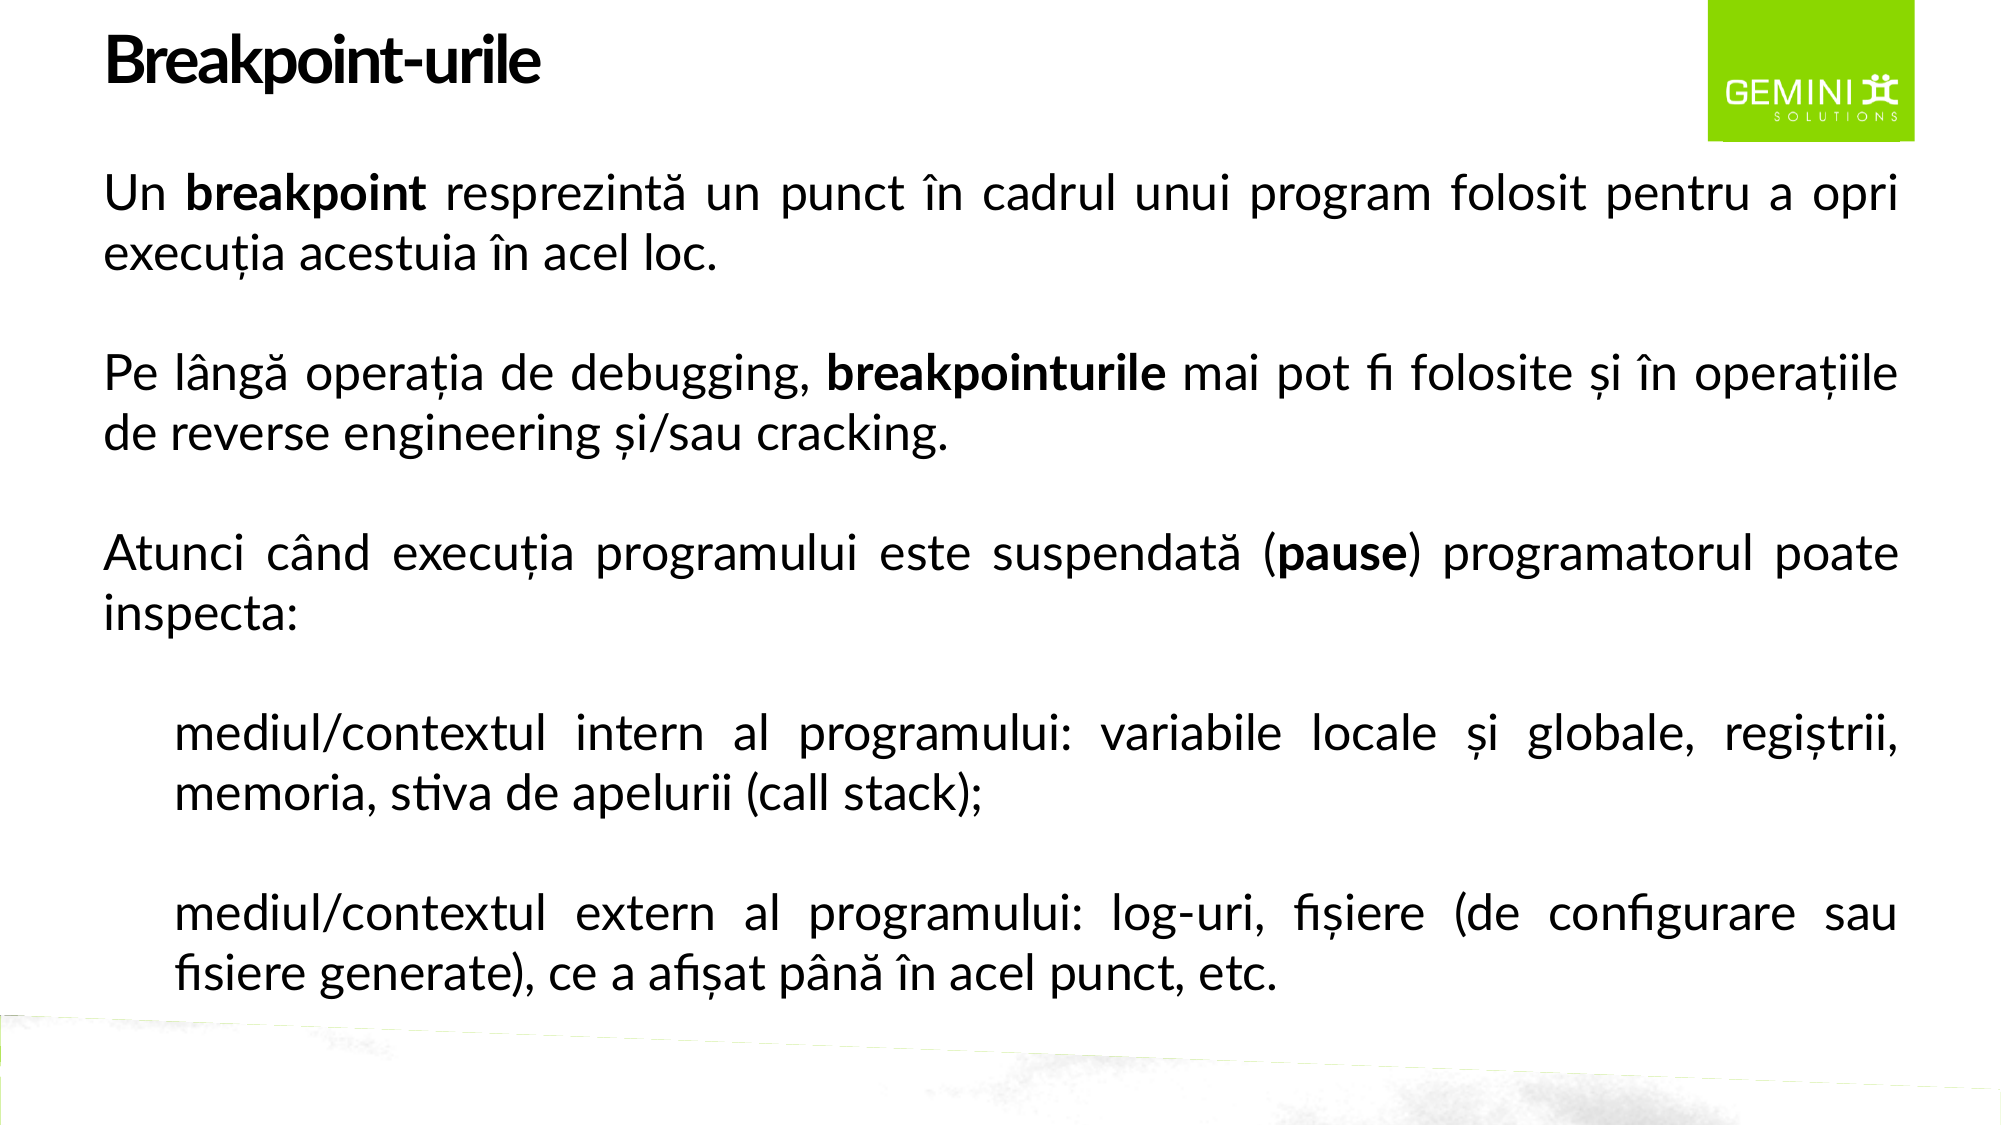

Breakpoint-urile

Un breakpoint resprezintă un punct în cadrul unui program folosit pentru a opri execuția acestuia în acel loc.

Pe lângă operația de debugging, breakpointurile mai pot fi folosite și în operațiile de reverse engineering și/sau cracking.

Atunci când execuția programului este suspendată (pause) programatorul poate inspecta:

mediul/contextul intern al programului: variabile locale și globale, regiștrii, memoria, stiva de apelurii (call stack);

mediul/contextul extern al programului: log-uri, fișiere (de configurare sau fisiere generate), ce a afișat până în acel punct, etc.

GEMINI SOLUTIONS – MAKING SOFTWARE HAPPEN